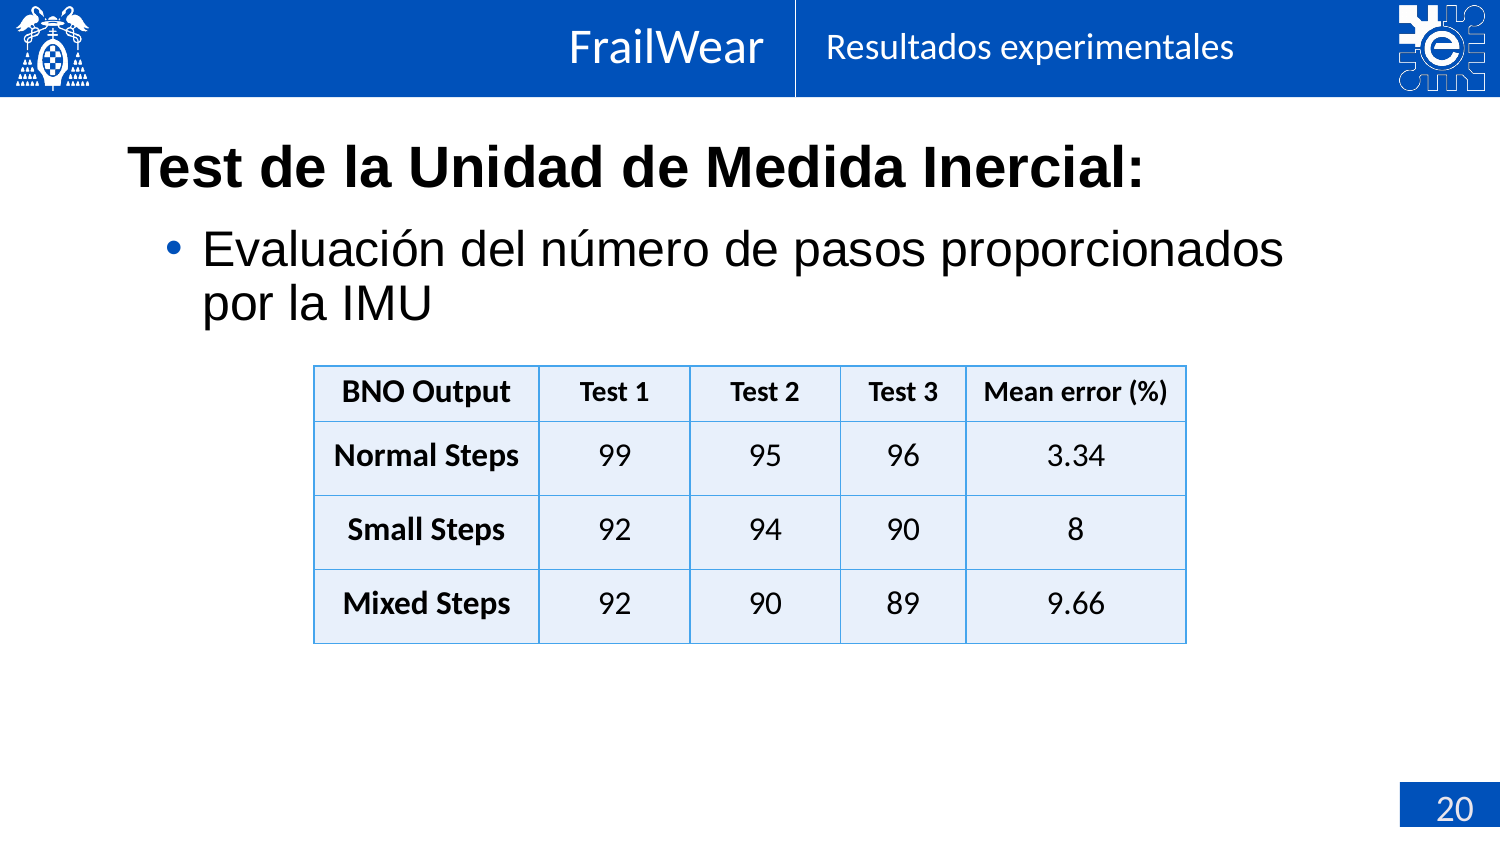

FrailWear
Resultados experimentales
Test de la Unidad de Medida Inercial:
Evaluación del número de pasos proporcionados por la IMU
| BNO Output | Test 1 | Test 2 | Test 3 | Mean error (%) |
| --- | --- | --- | --- | --- |
| Normal Steps | 99 | 95 | 96 | 3.34 |
| Small Steps | 92 | 94 | 90 | 8 |
| Mixed Steps | 92 | 90 | 89 | 9.66 |
 20